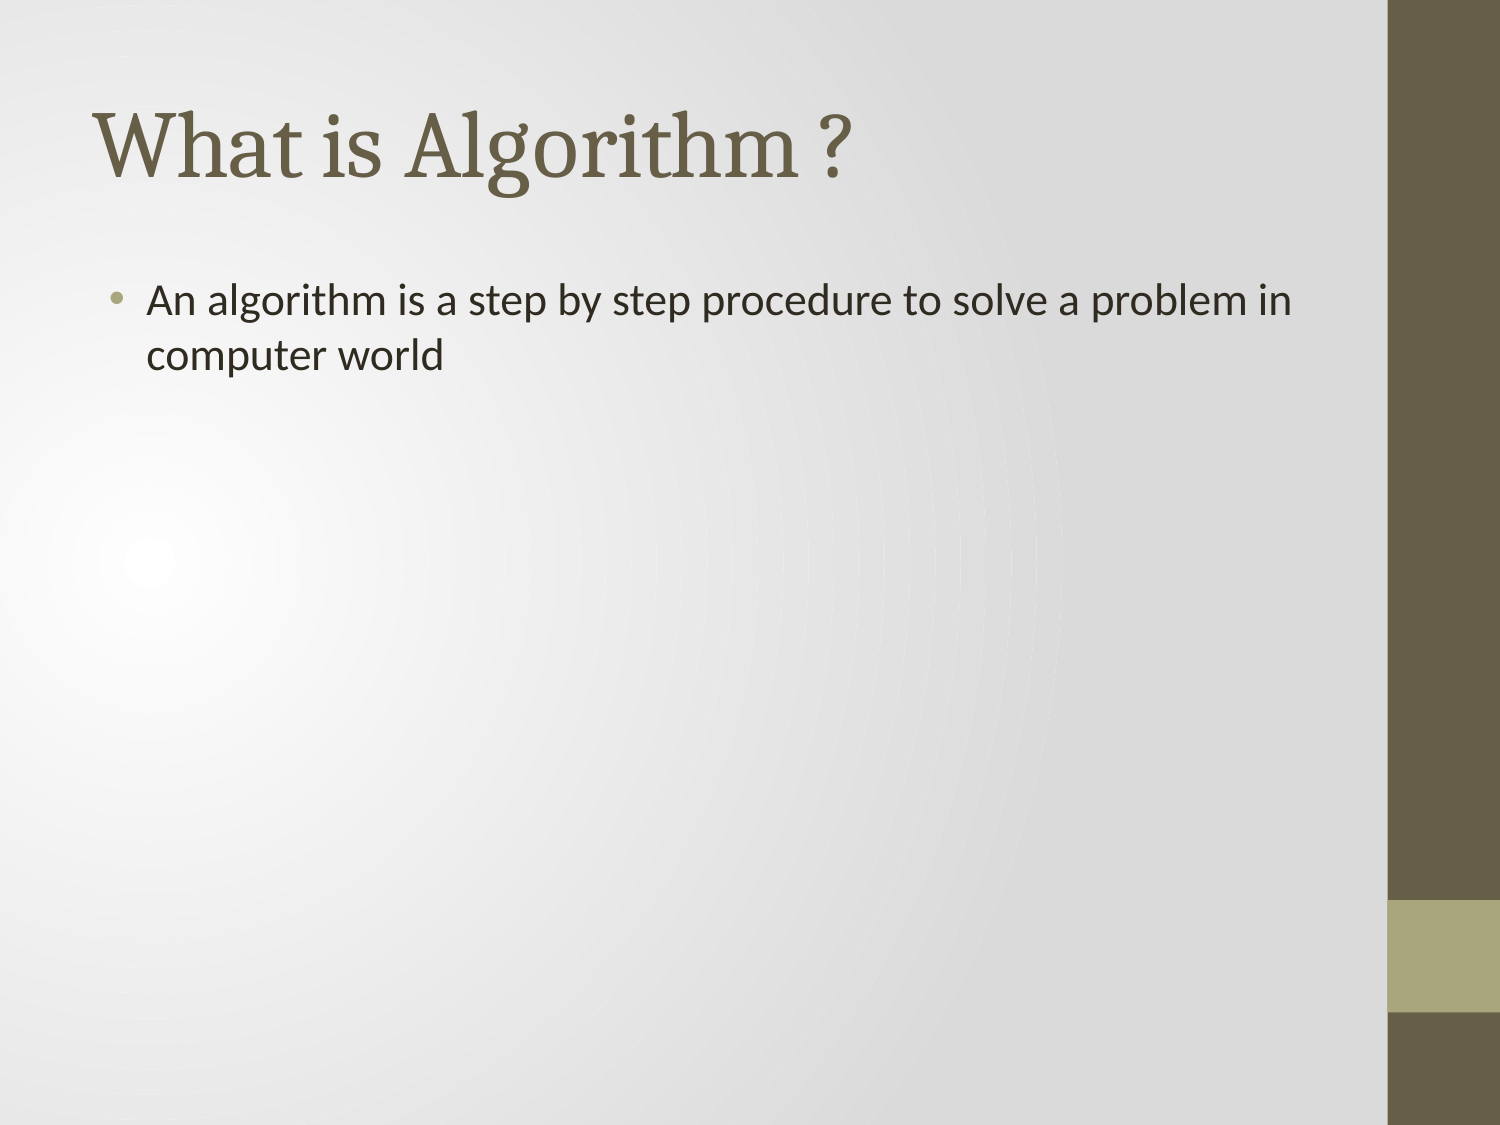

# What is Algorithm ?
An algorithm is a step by step procedure to solve a problem in computer world